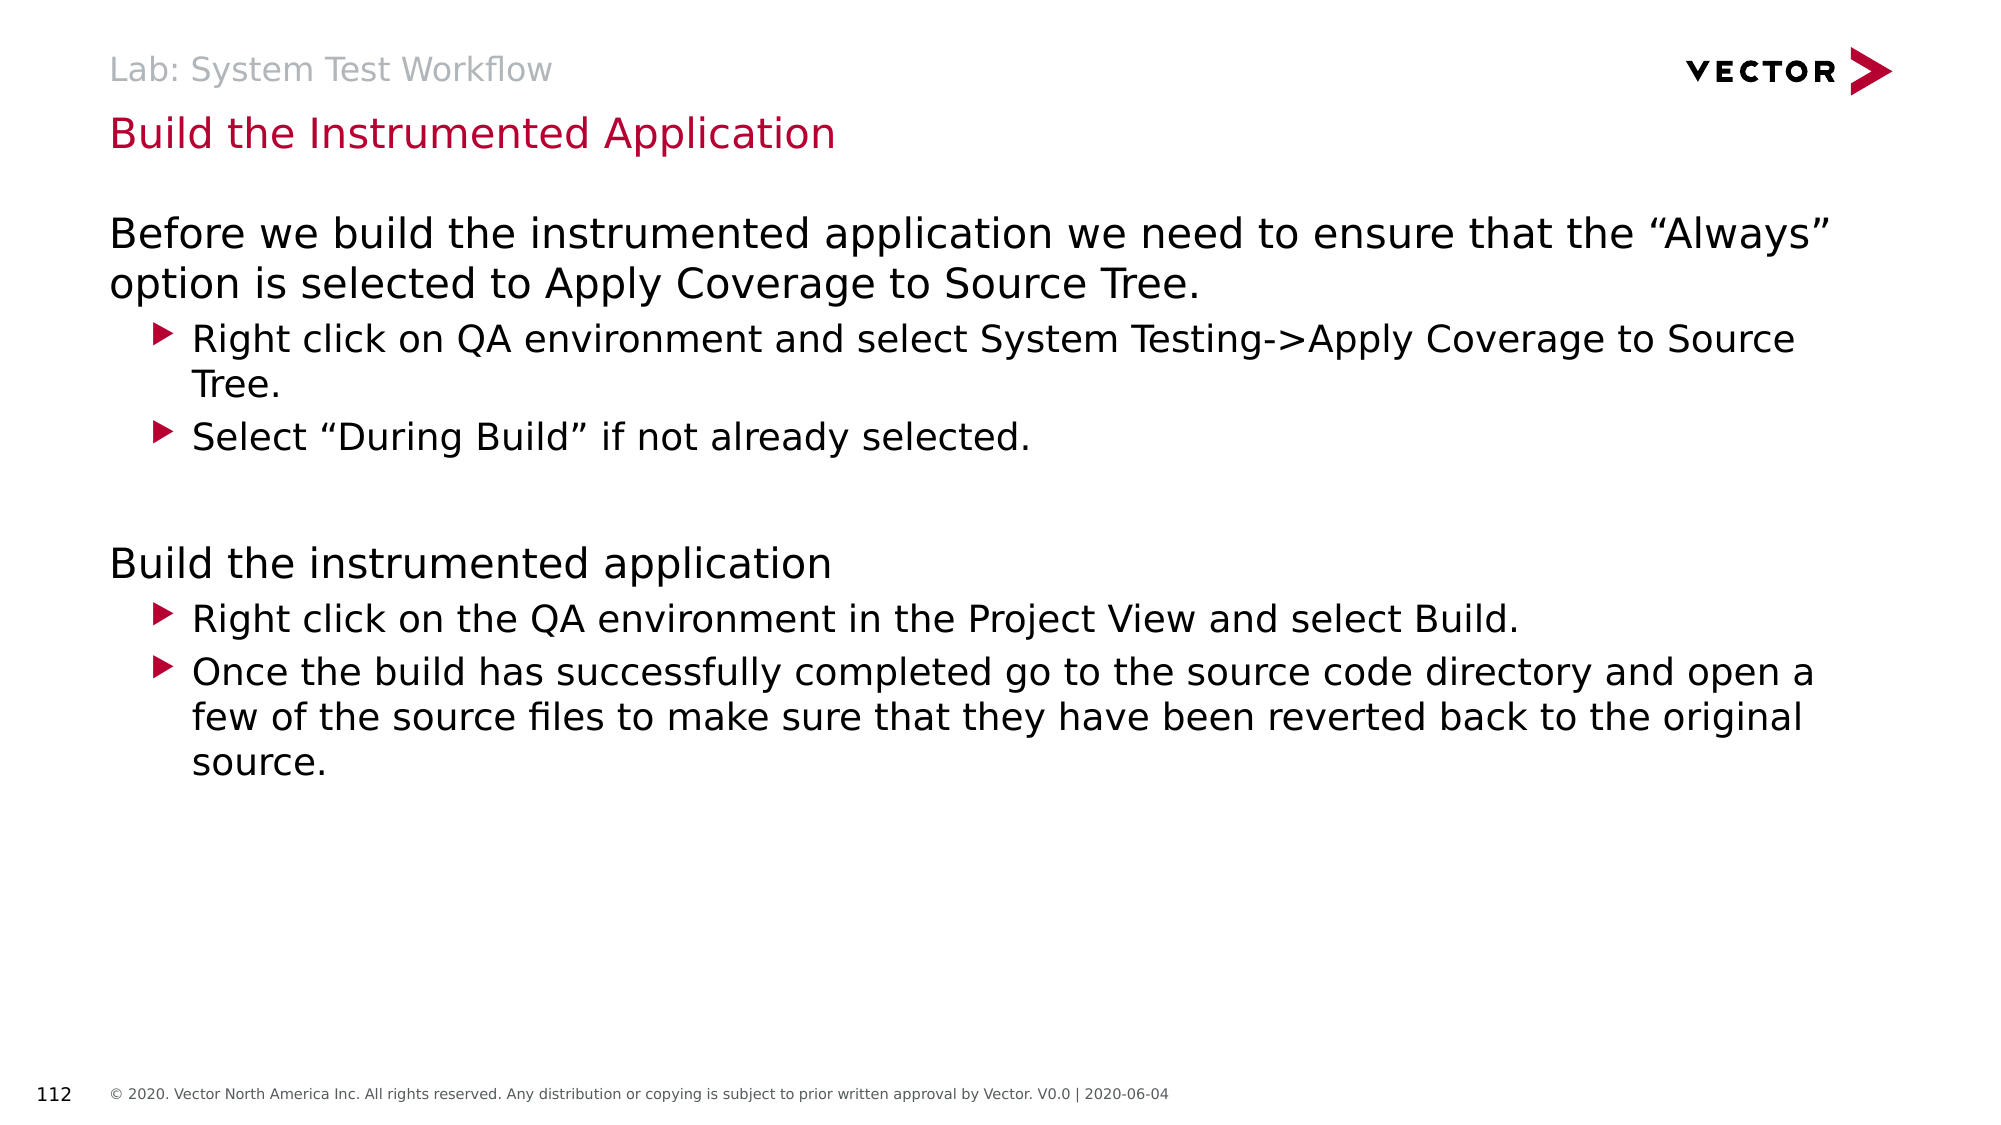

# Lab: System Test Workflow
Build the Instrumented Application
Before we build the instrumented application we need to ensure that the “Always” option is selected to Apply Coverage to Source Tree.
Right click on QA environment and select System Testing->Apply Coverage to Source Tree.
Select “During Build” if not already selected.

Build the instrumented application
Right click on the QA environment in the Project View and select Build.
Once the build has successfully completed go to the source code directory and open a few of the source files to make sure that they have been reverted back to the original source.